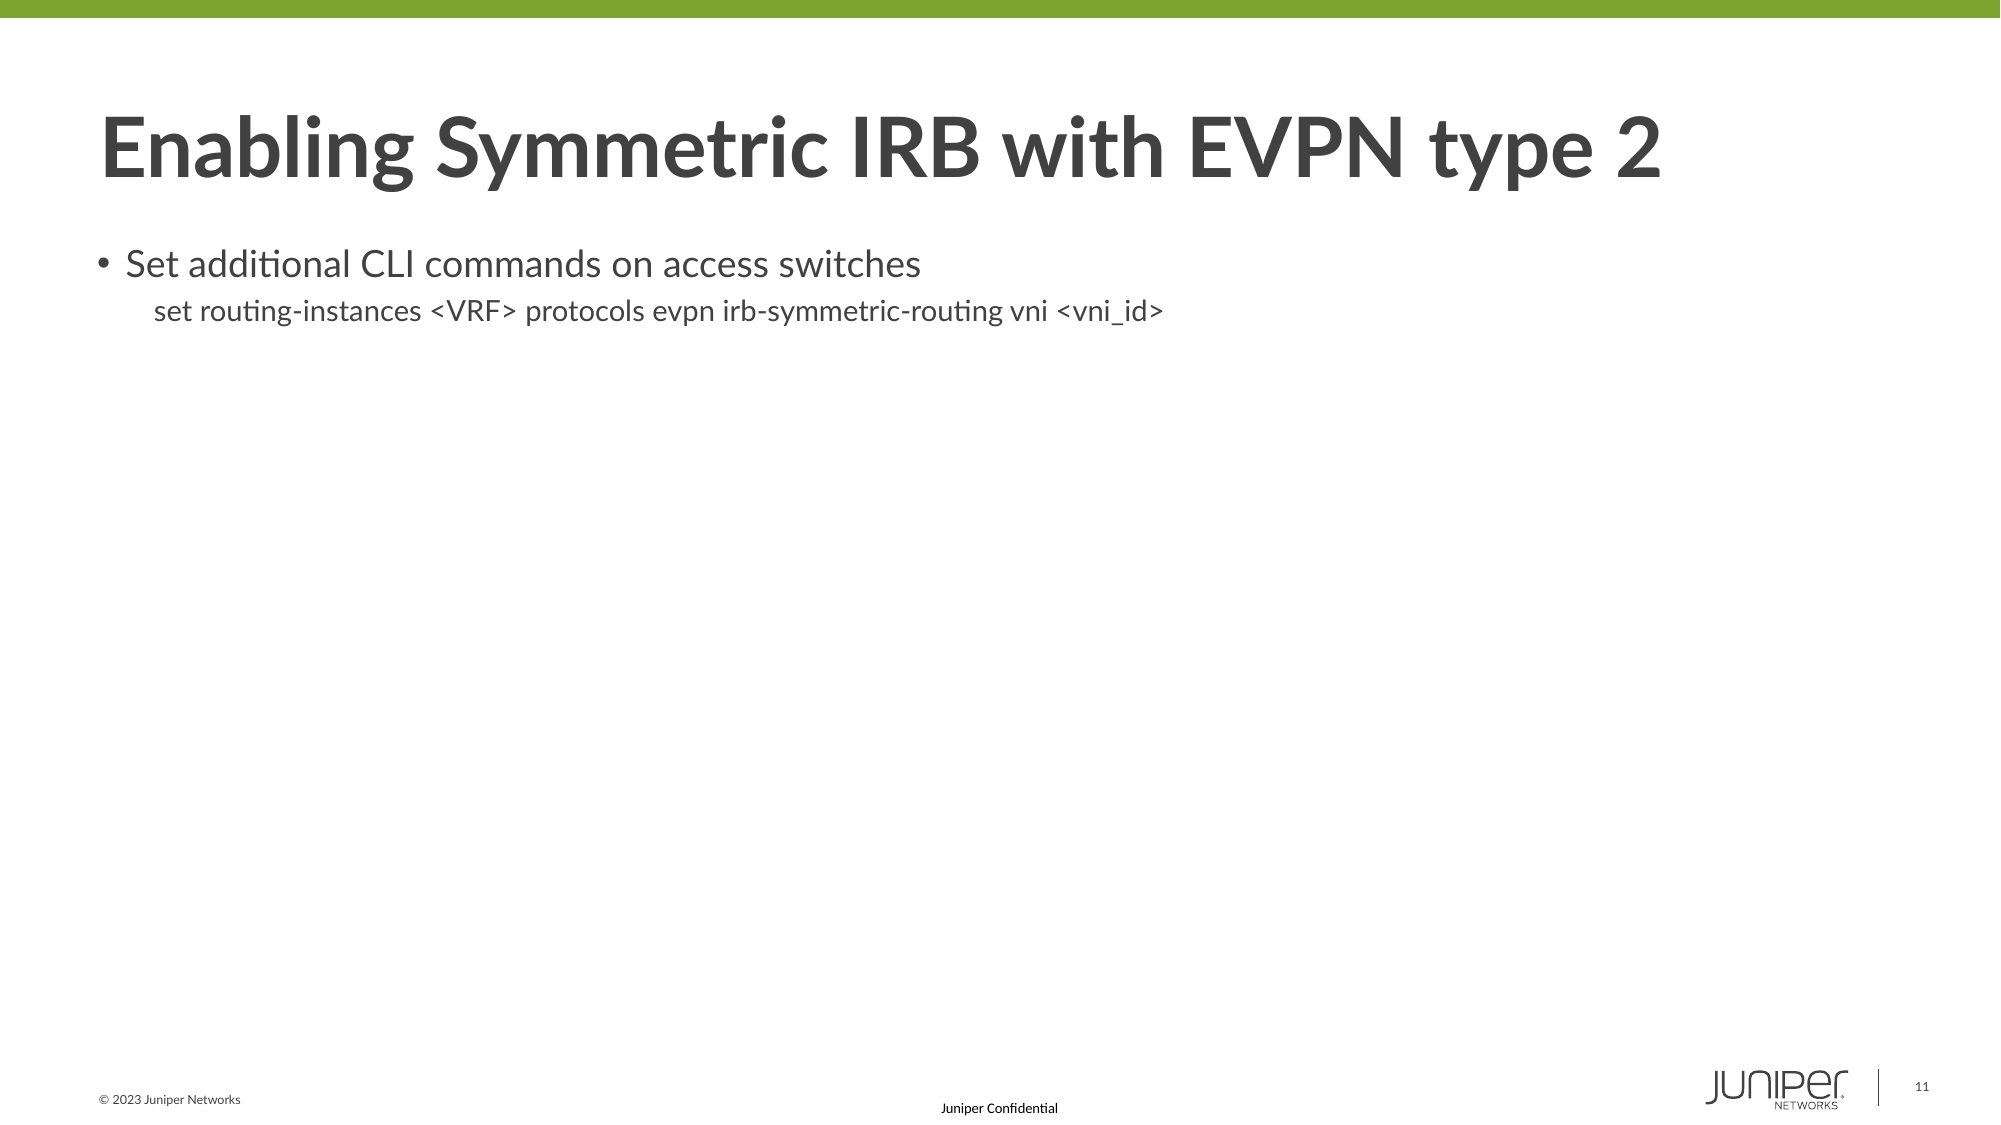

# Enabling Symmetric IRB with EVPN type 2
Set additional CLI commands on access switches
set routing-instances <VRF> protocols evpn irb-symmetric-routing vni <vni_id>